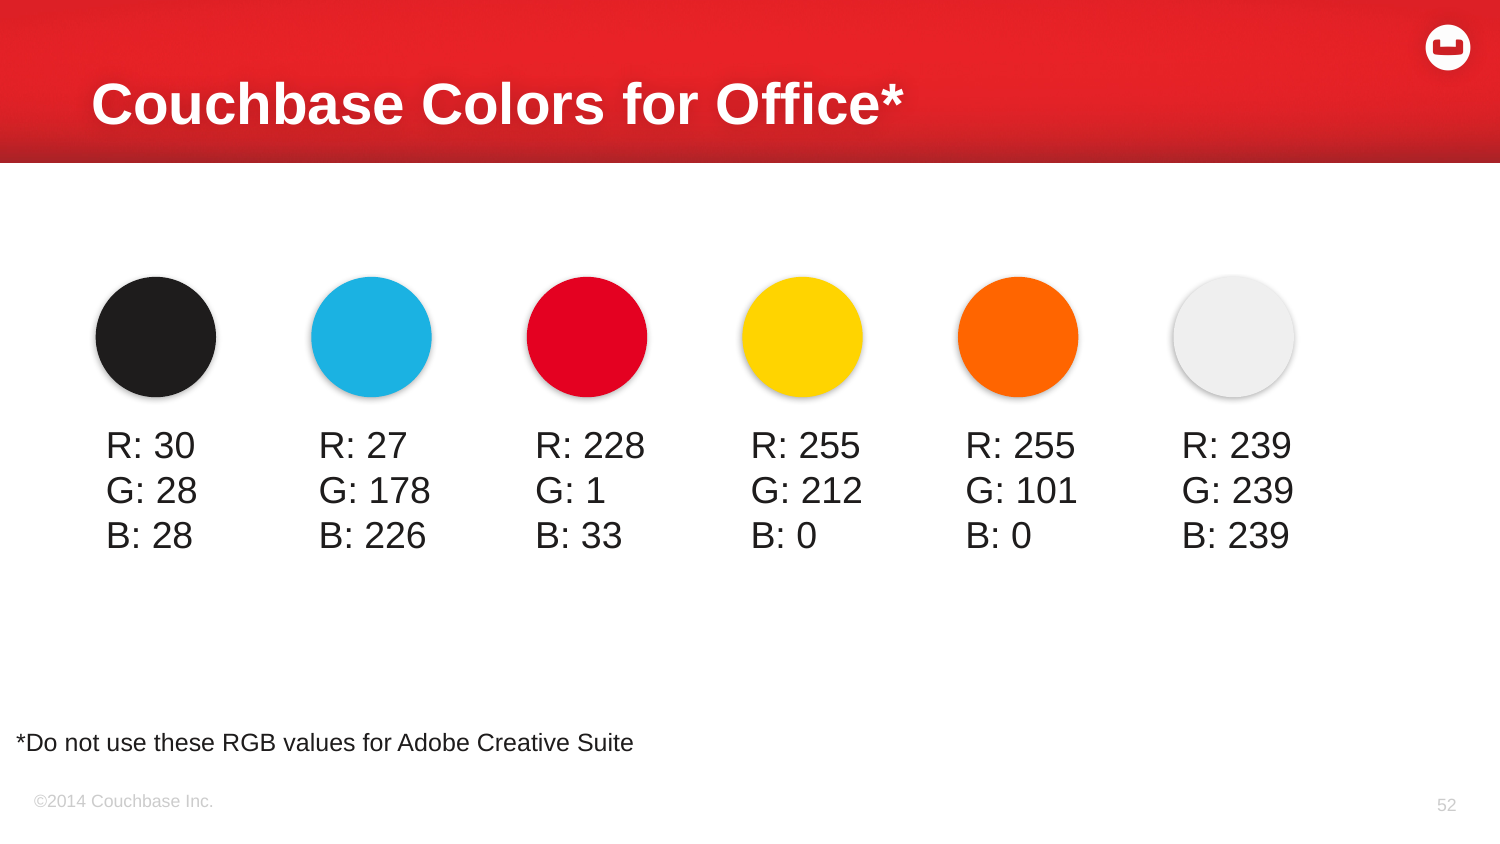

# Couchbase Colors for Office*

R: 30
G: 28
B: 28
R: 27
G: 178
B: 226
R: 228
G: 1
B: 33
R: 255
G: 212
B: 0
R: 255
G: 101
B: 0
R: 239
G: 239
B: 239
*Do not use these RGB values for Adobe Creative Suite
52